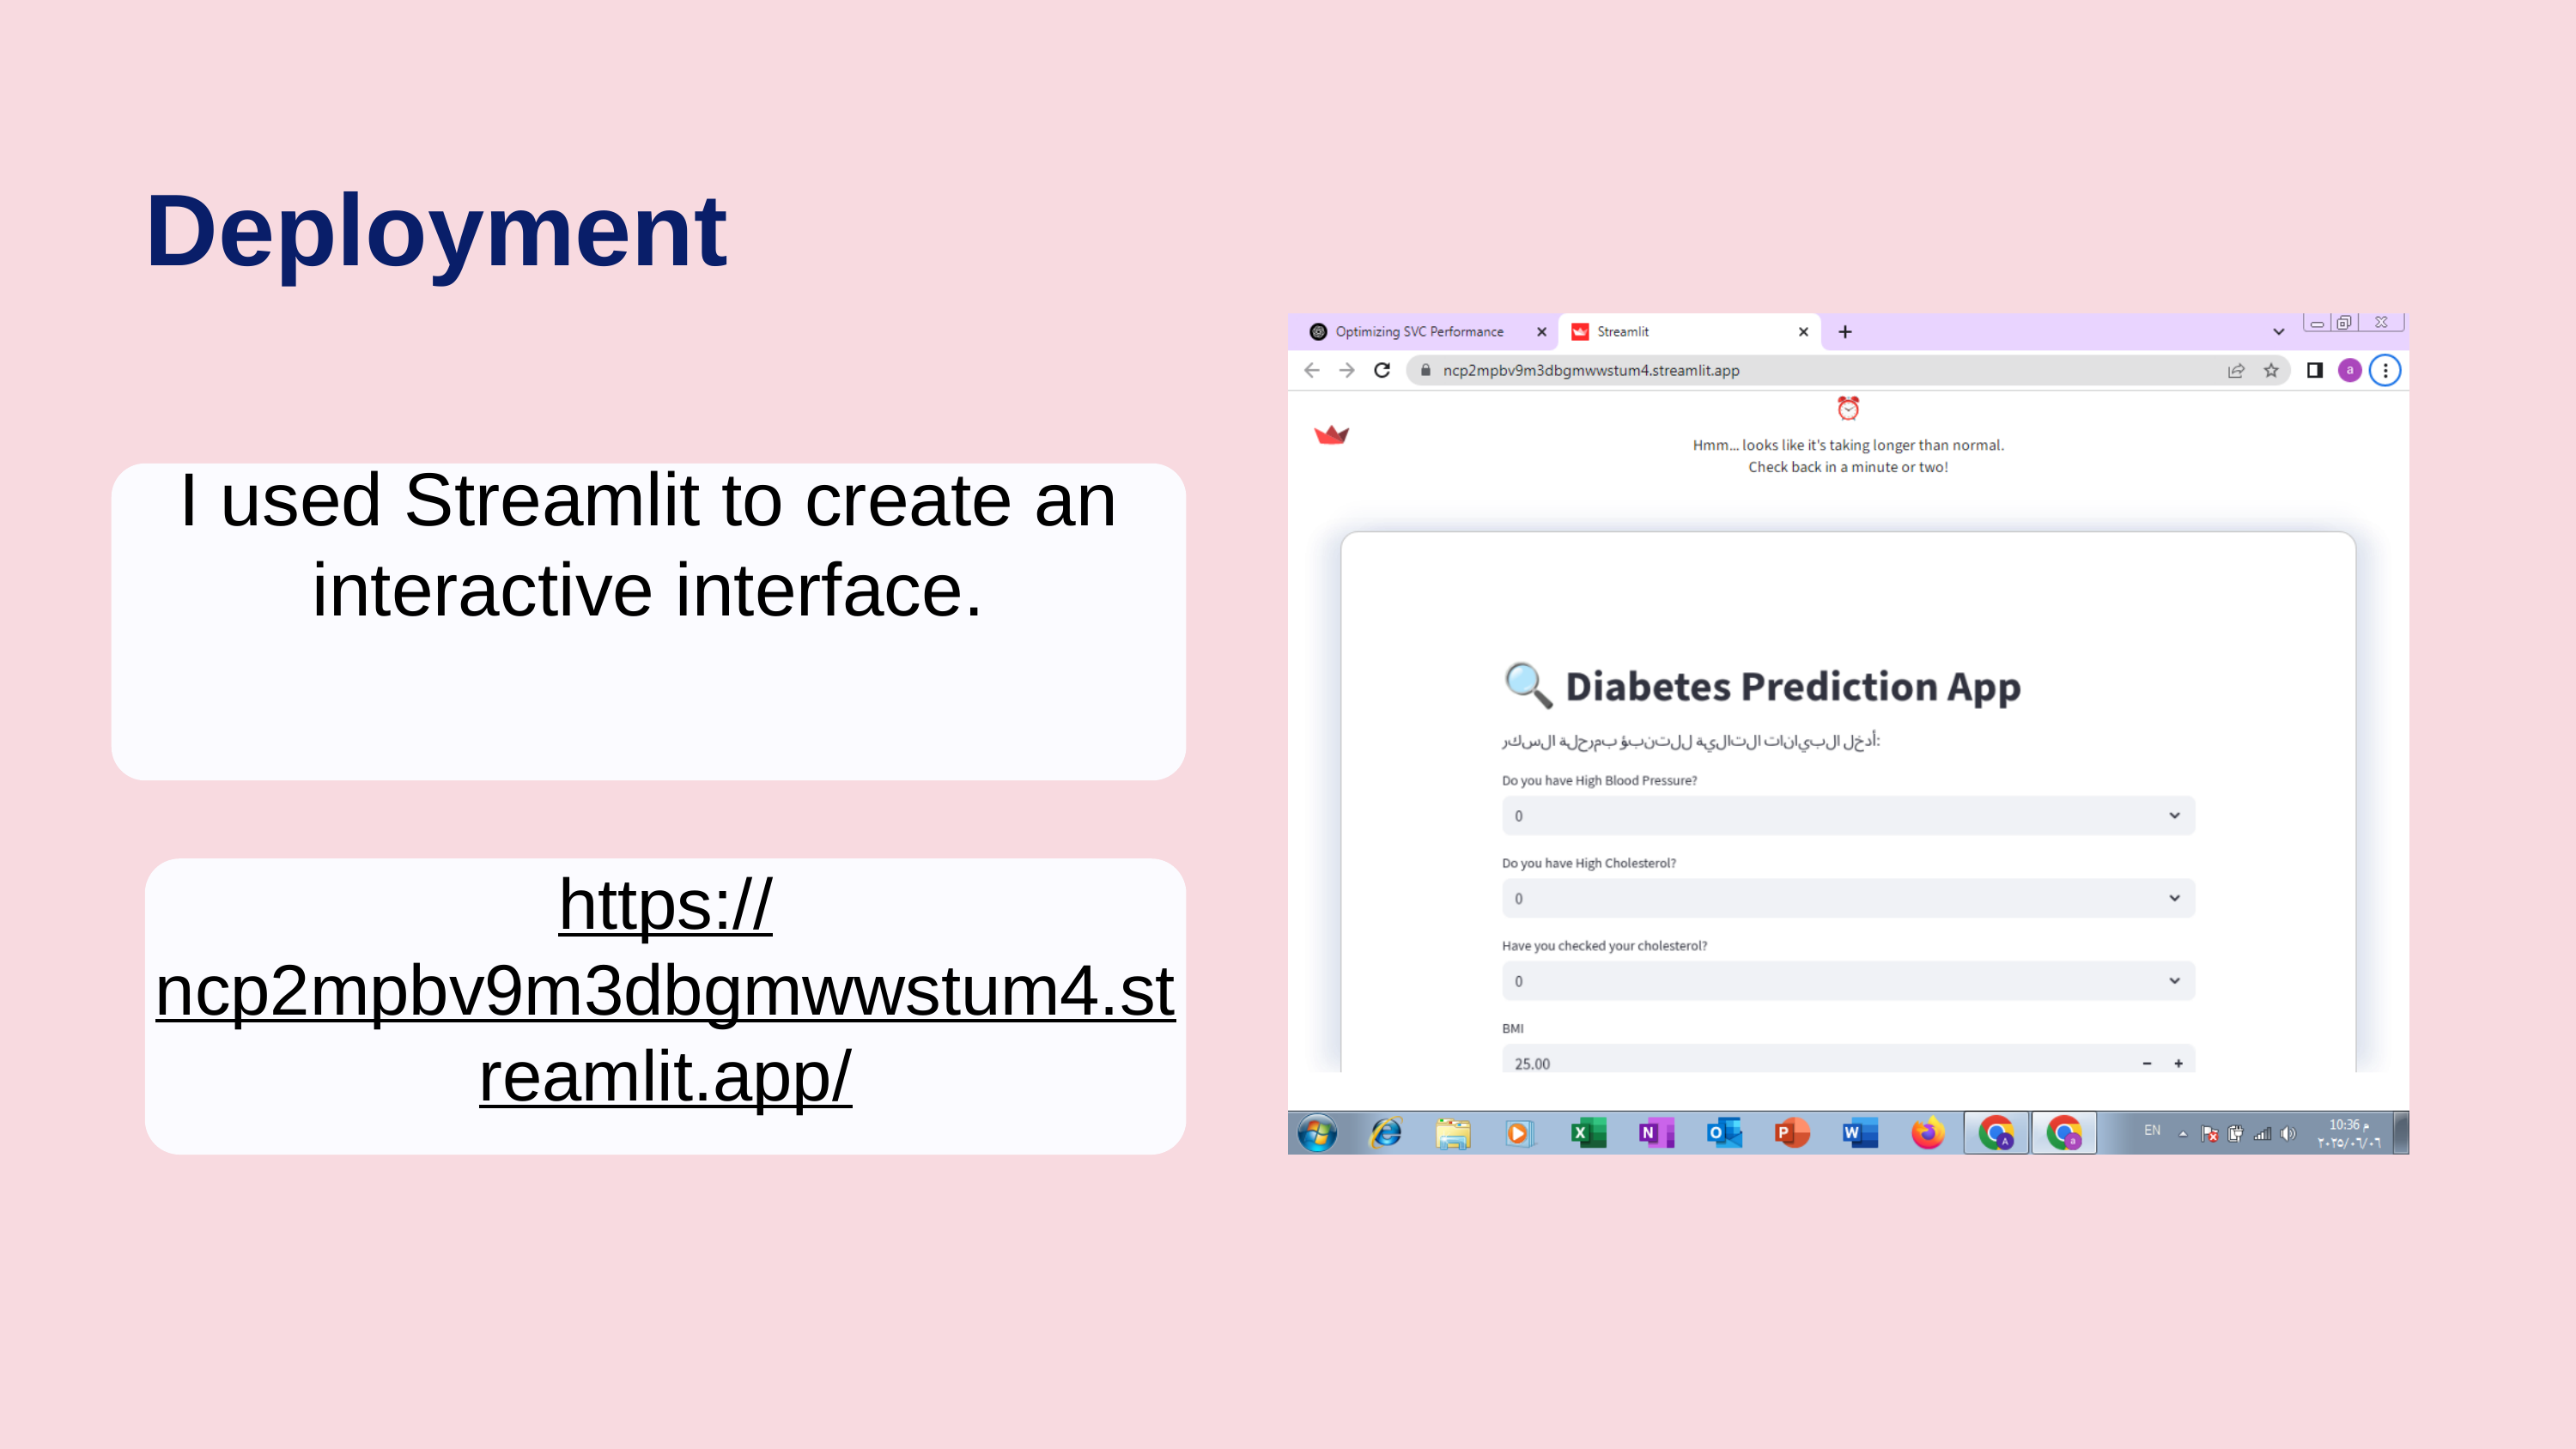

Deployment

I used Streamlit to create an interactive interface.

https://ncp2mpbv9m3dbgmwwstum4.streamlit.app/